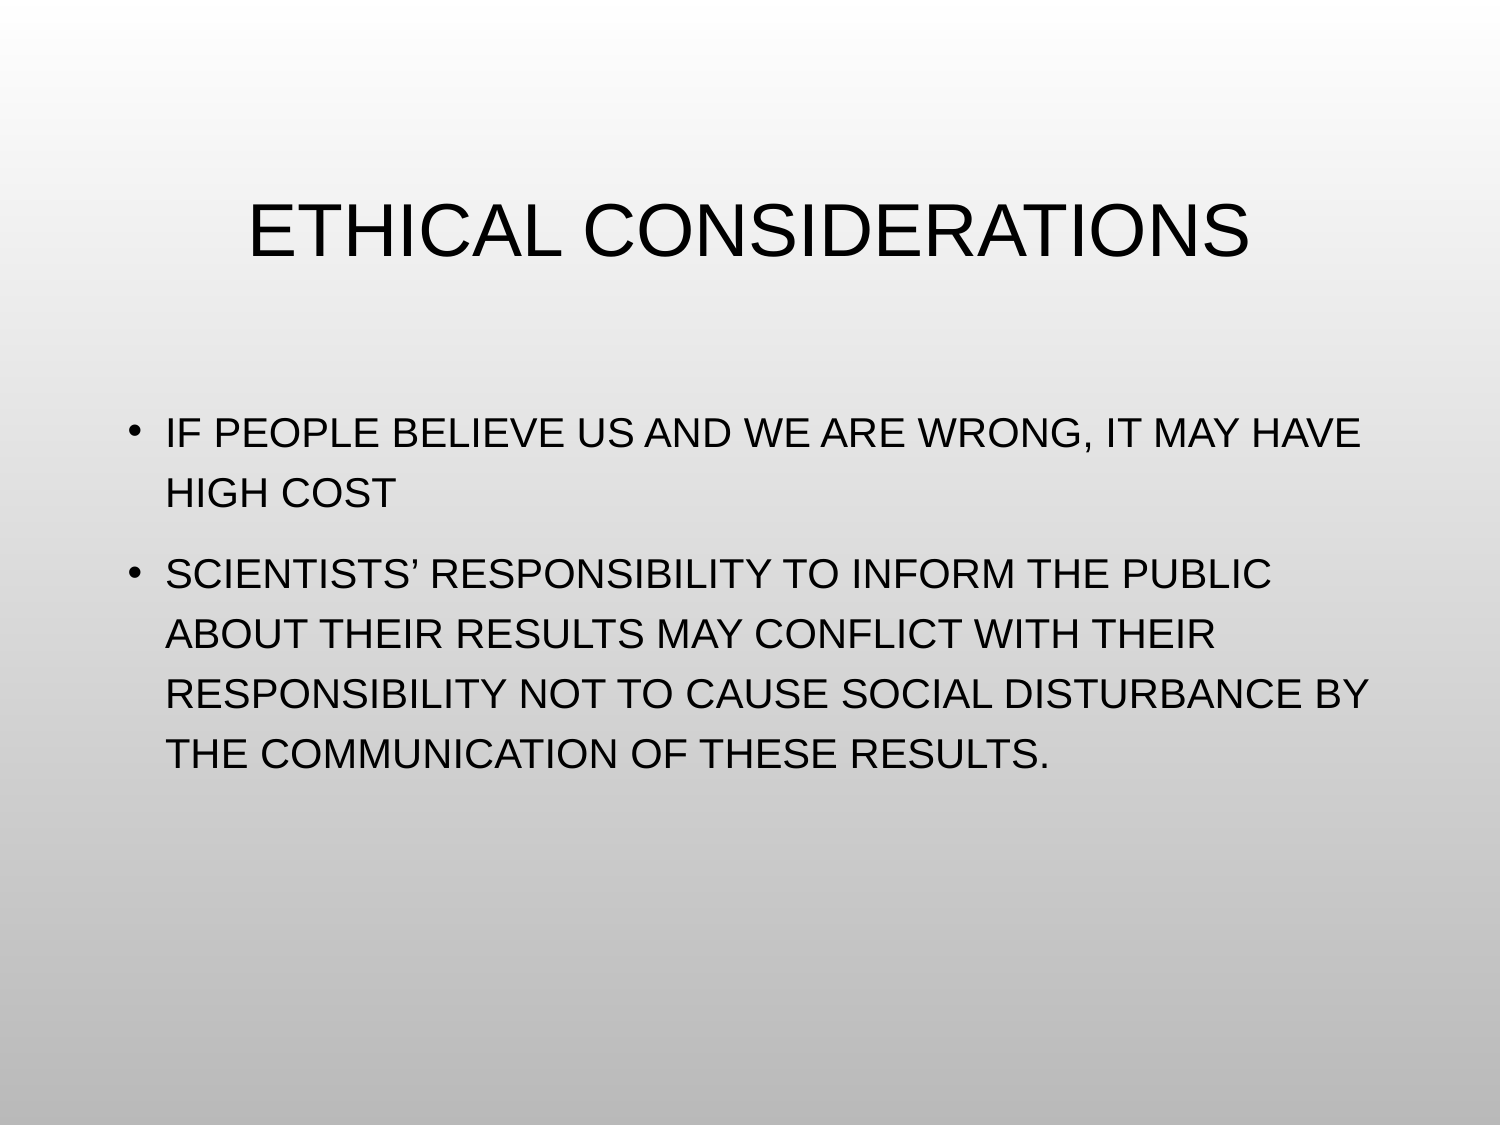

# Ethical Considerations
If people believe us and we are wrong, it may have high cost
Scientists’ responsibility to inform the public about their results may conflict with their responsibility not to cause social disturbance by the communication of these results.
20